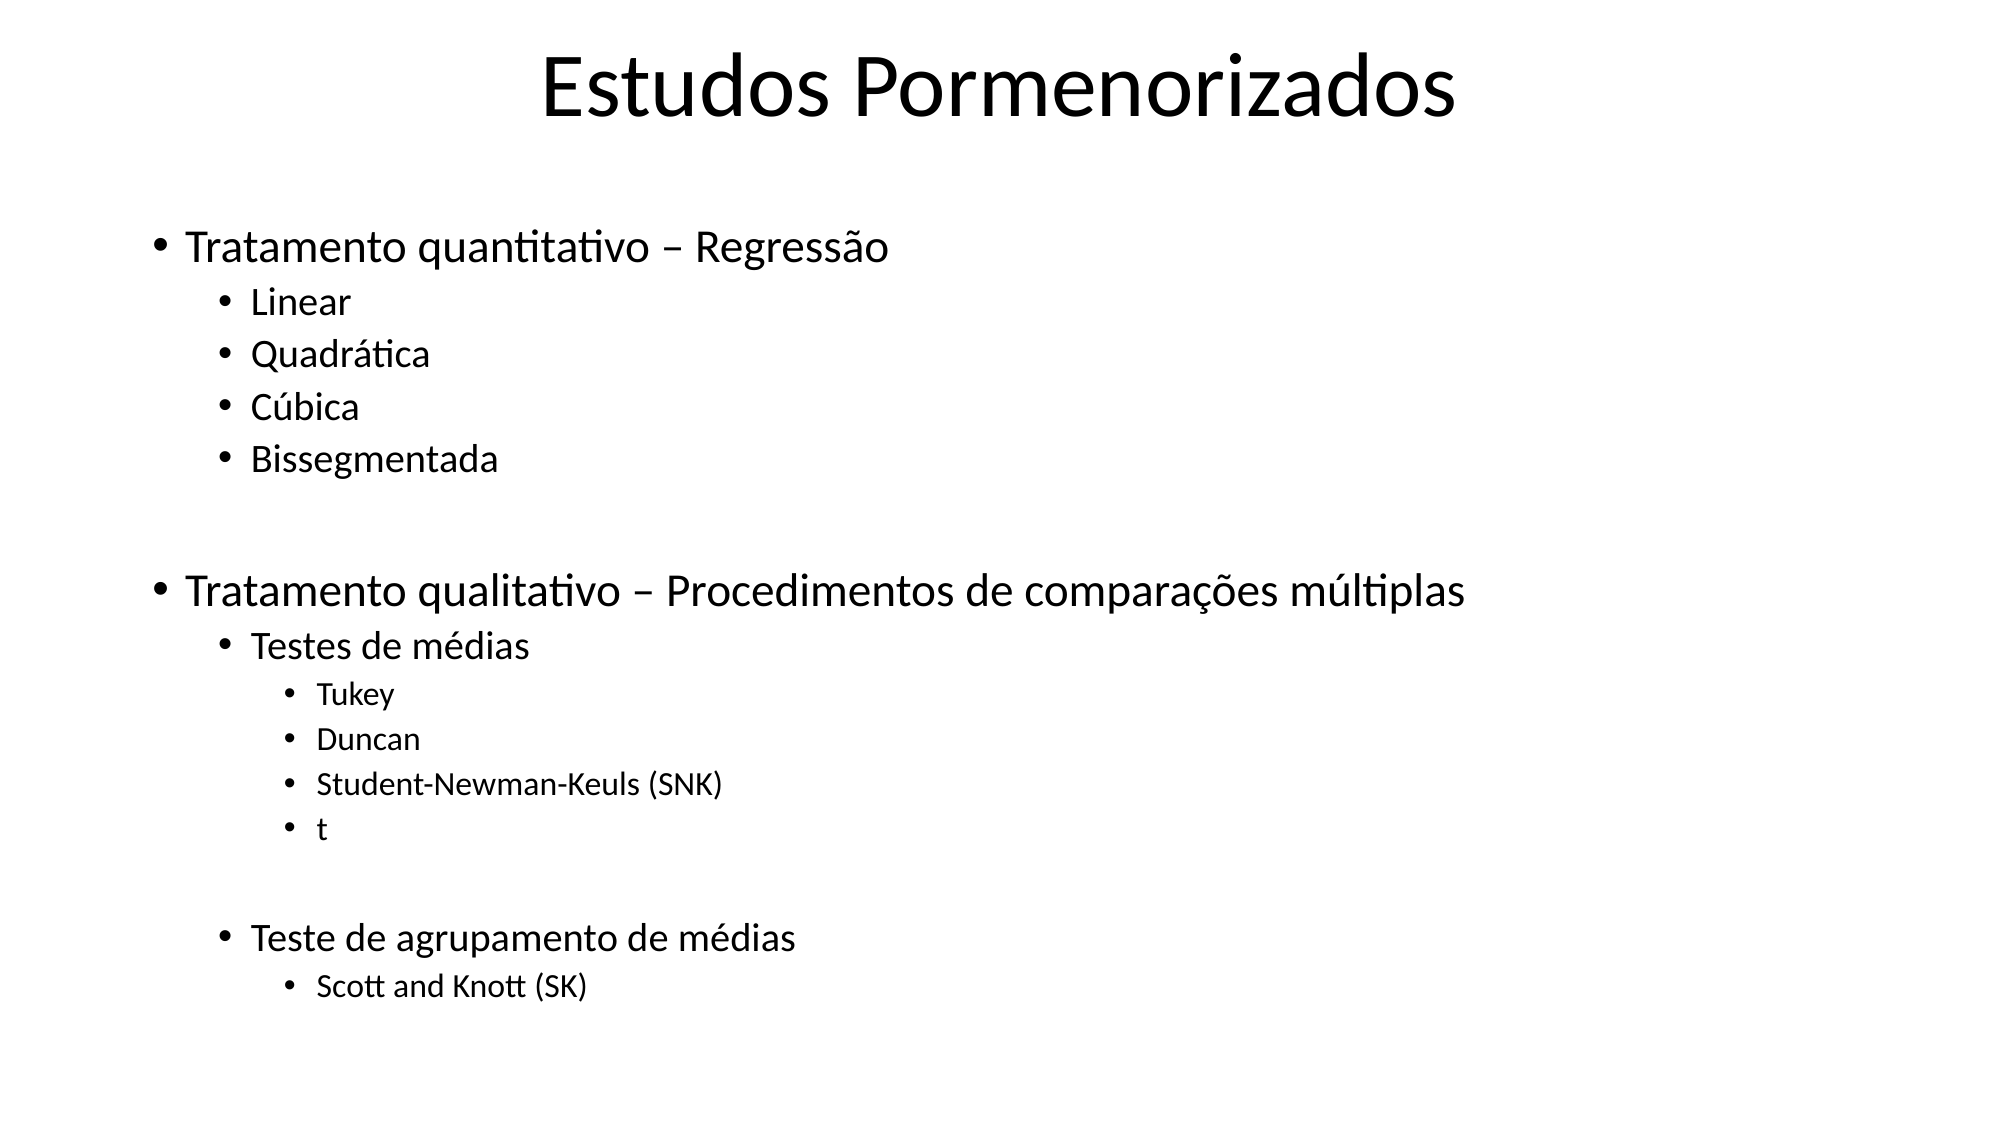

# Estudos Pormenorizados
Tratamento quantitativo – Regressão
Linear
Quadrática
Cúbica
Bissegmentada

Tratamento qualitativo – Procedimentos de comparações múltiplas
Testes de médias
Tukey
Duncan
Student-Newman-Keuls (SNK)
t

Teste de agrupamento de médias
Scott and Knott (SK)